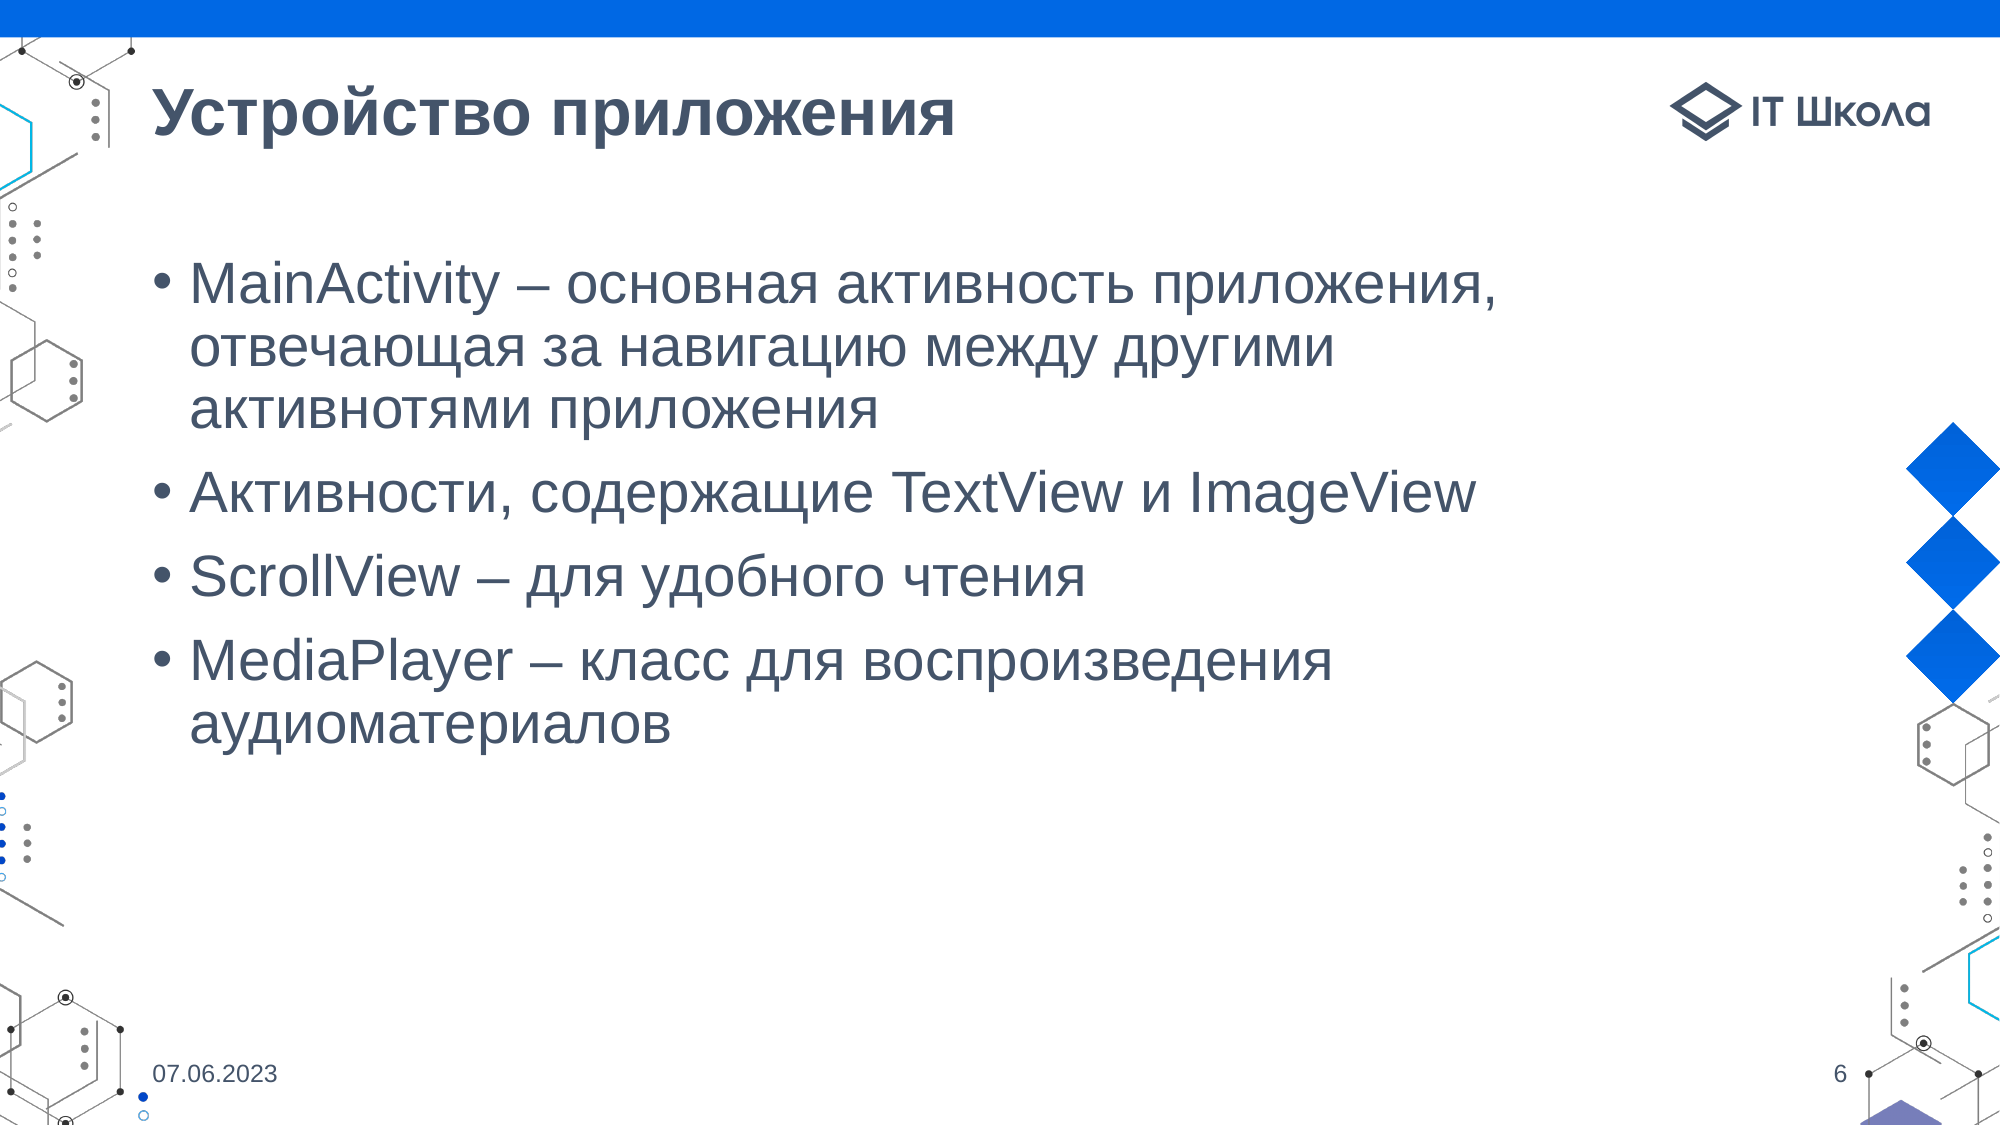

# Устройство приложения
MainActivity – основная активность приложения, отвечающая за навигацию между другими активнотями приложения
Активности, содержащие TextView и ImageView
ScrollView – для удобного чтения
MediaPlayer – класс для воспроизведения аудиоматериалов
07.06.2023
6